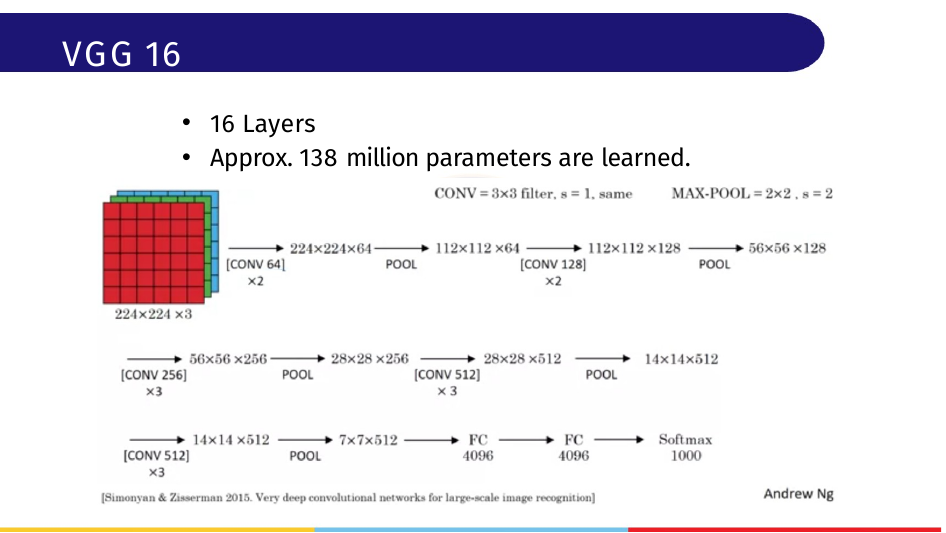

VGG 16
16 Layers
Approx. 138 million parameters are learned.